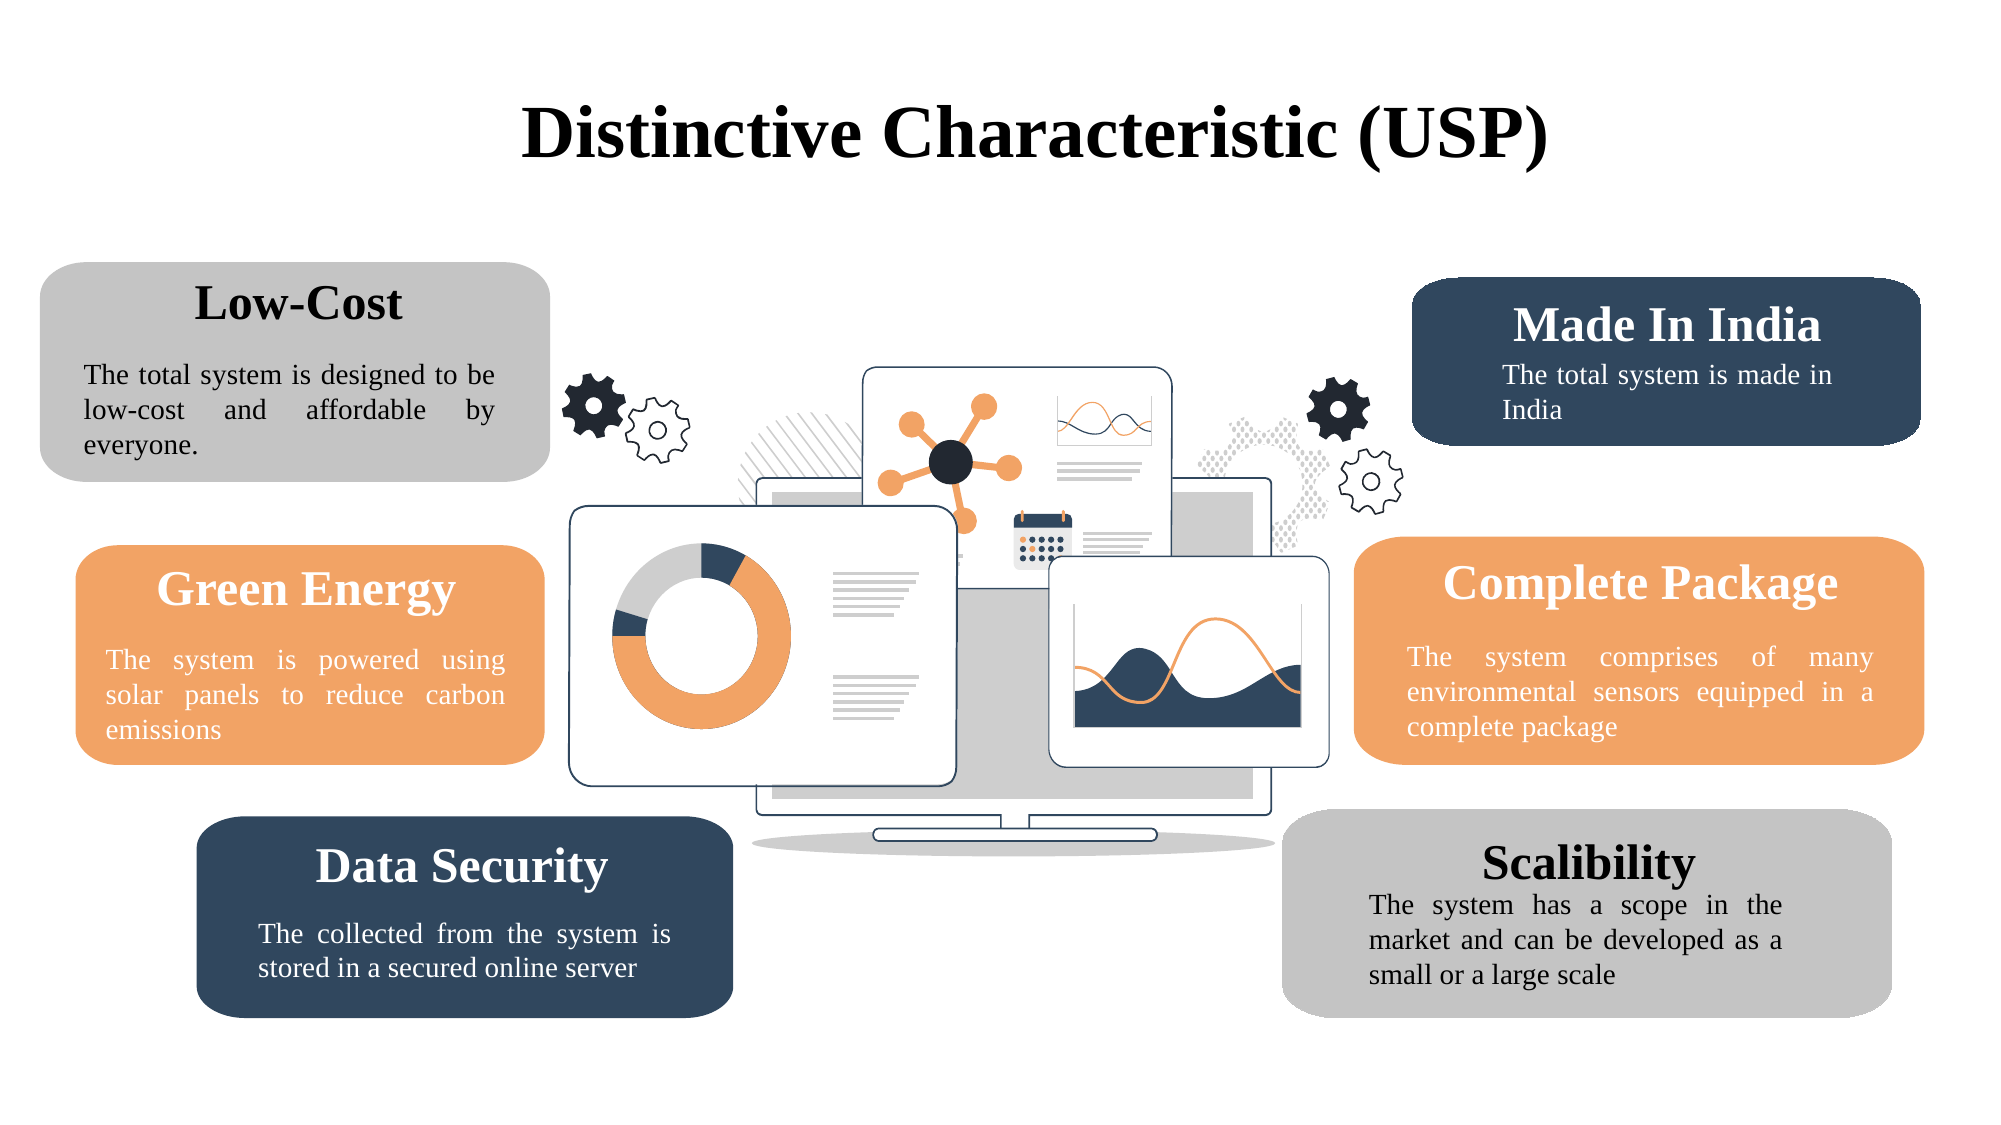

Distinctive Characteristic (USP)

Low-Cost
Made In India

The total system is designed to be low-cost and affordable by everyone.
The total system is made in India

Complete Package

Green Energy
The system is powered using solar panels to reduce carbon emissions
The system comprises of many environmental sensors equipped in a complete package

Scalibility

Data Security
The collected from the system is stored in a secured online server
The system has a scope in the market and can be developed as a small or a large scale